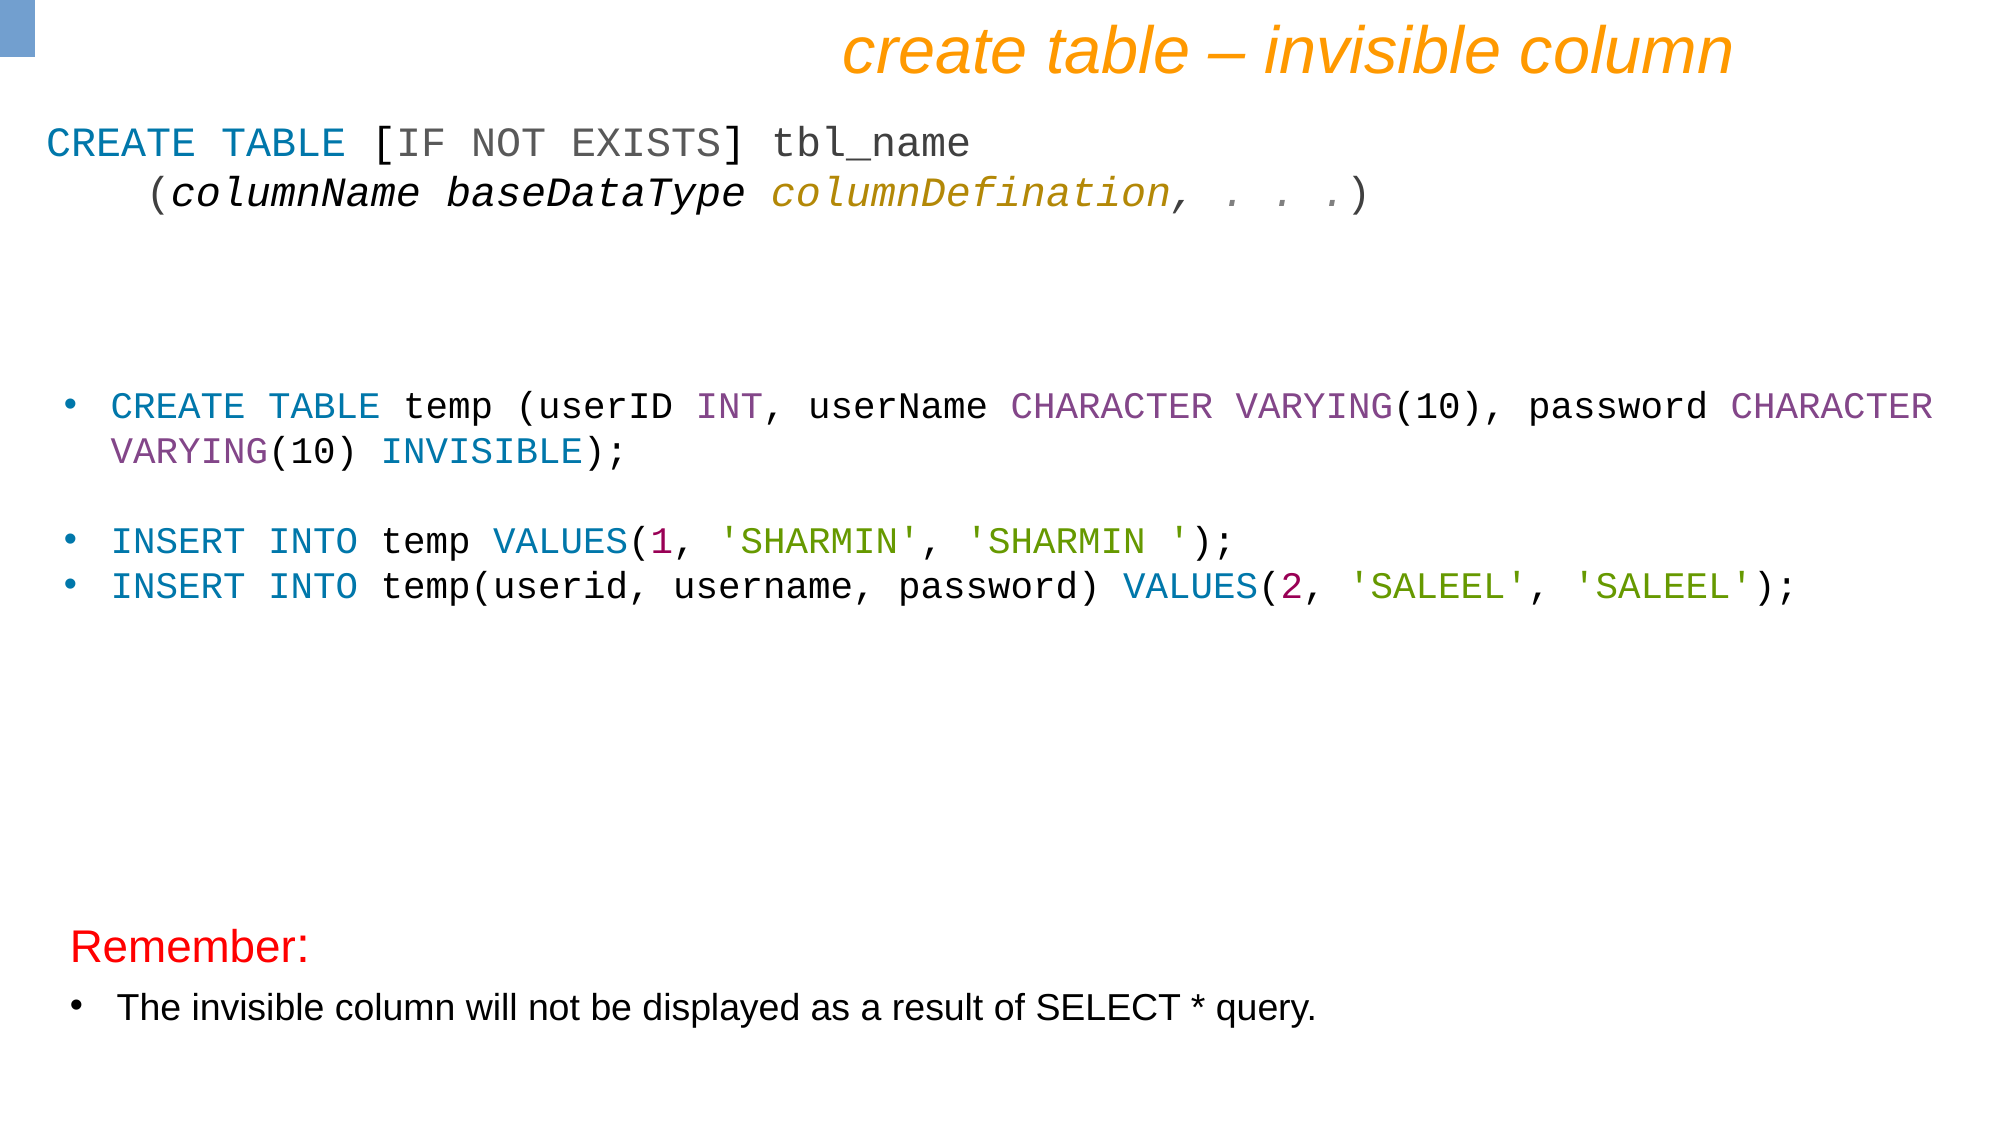

create table – invisible column
CREATE TABLE [IF NOT EXISTS] tbl_name
    (columnName baseDataType columnDefination, . . .)

CREATE TABLE temp (userID INT, userName CHARACTER VARYING(10), password CHARACTER VARYING(10) INVISIBLE);

INSERT INTO temp VALUES(1, 'SHARMIN', 'SHARMIN ');
INSERT INTO temp(userid, username, password) VALUES(2, 'SALEEL', 'SALEEL');
Remember:

The invisible column will not be displayed as a result of SELECT * query.